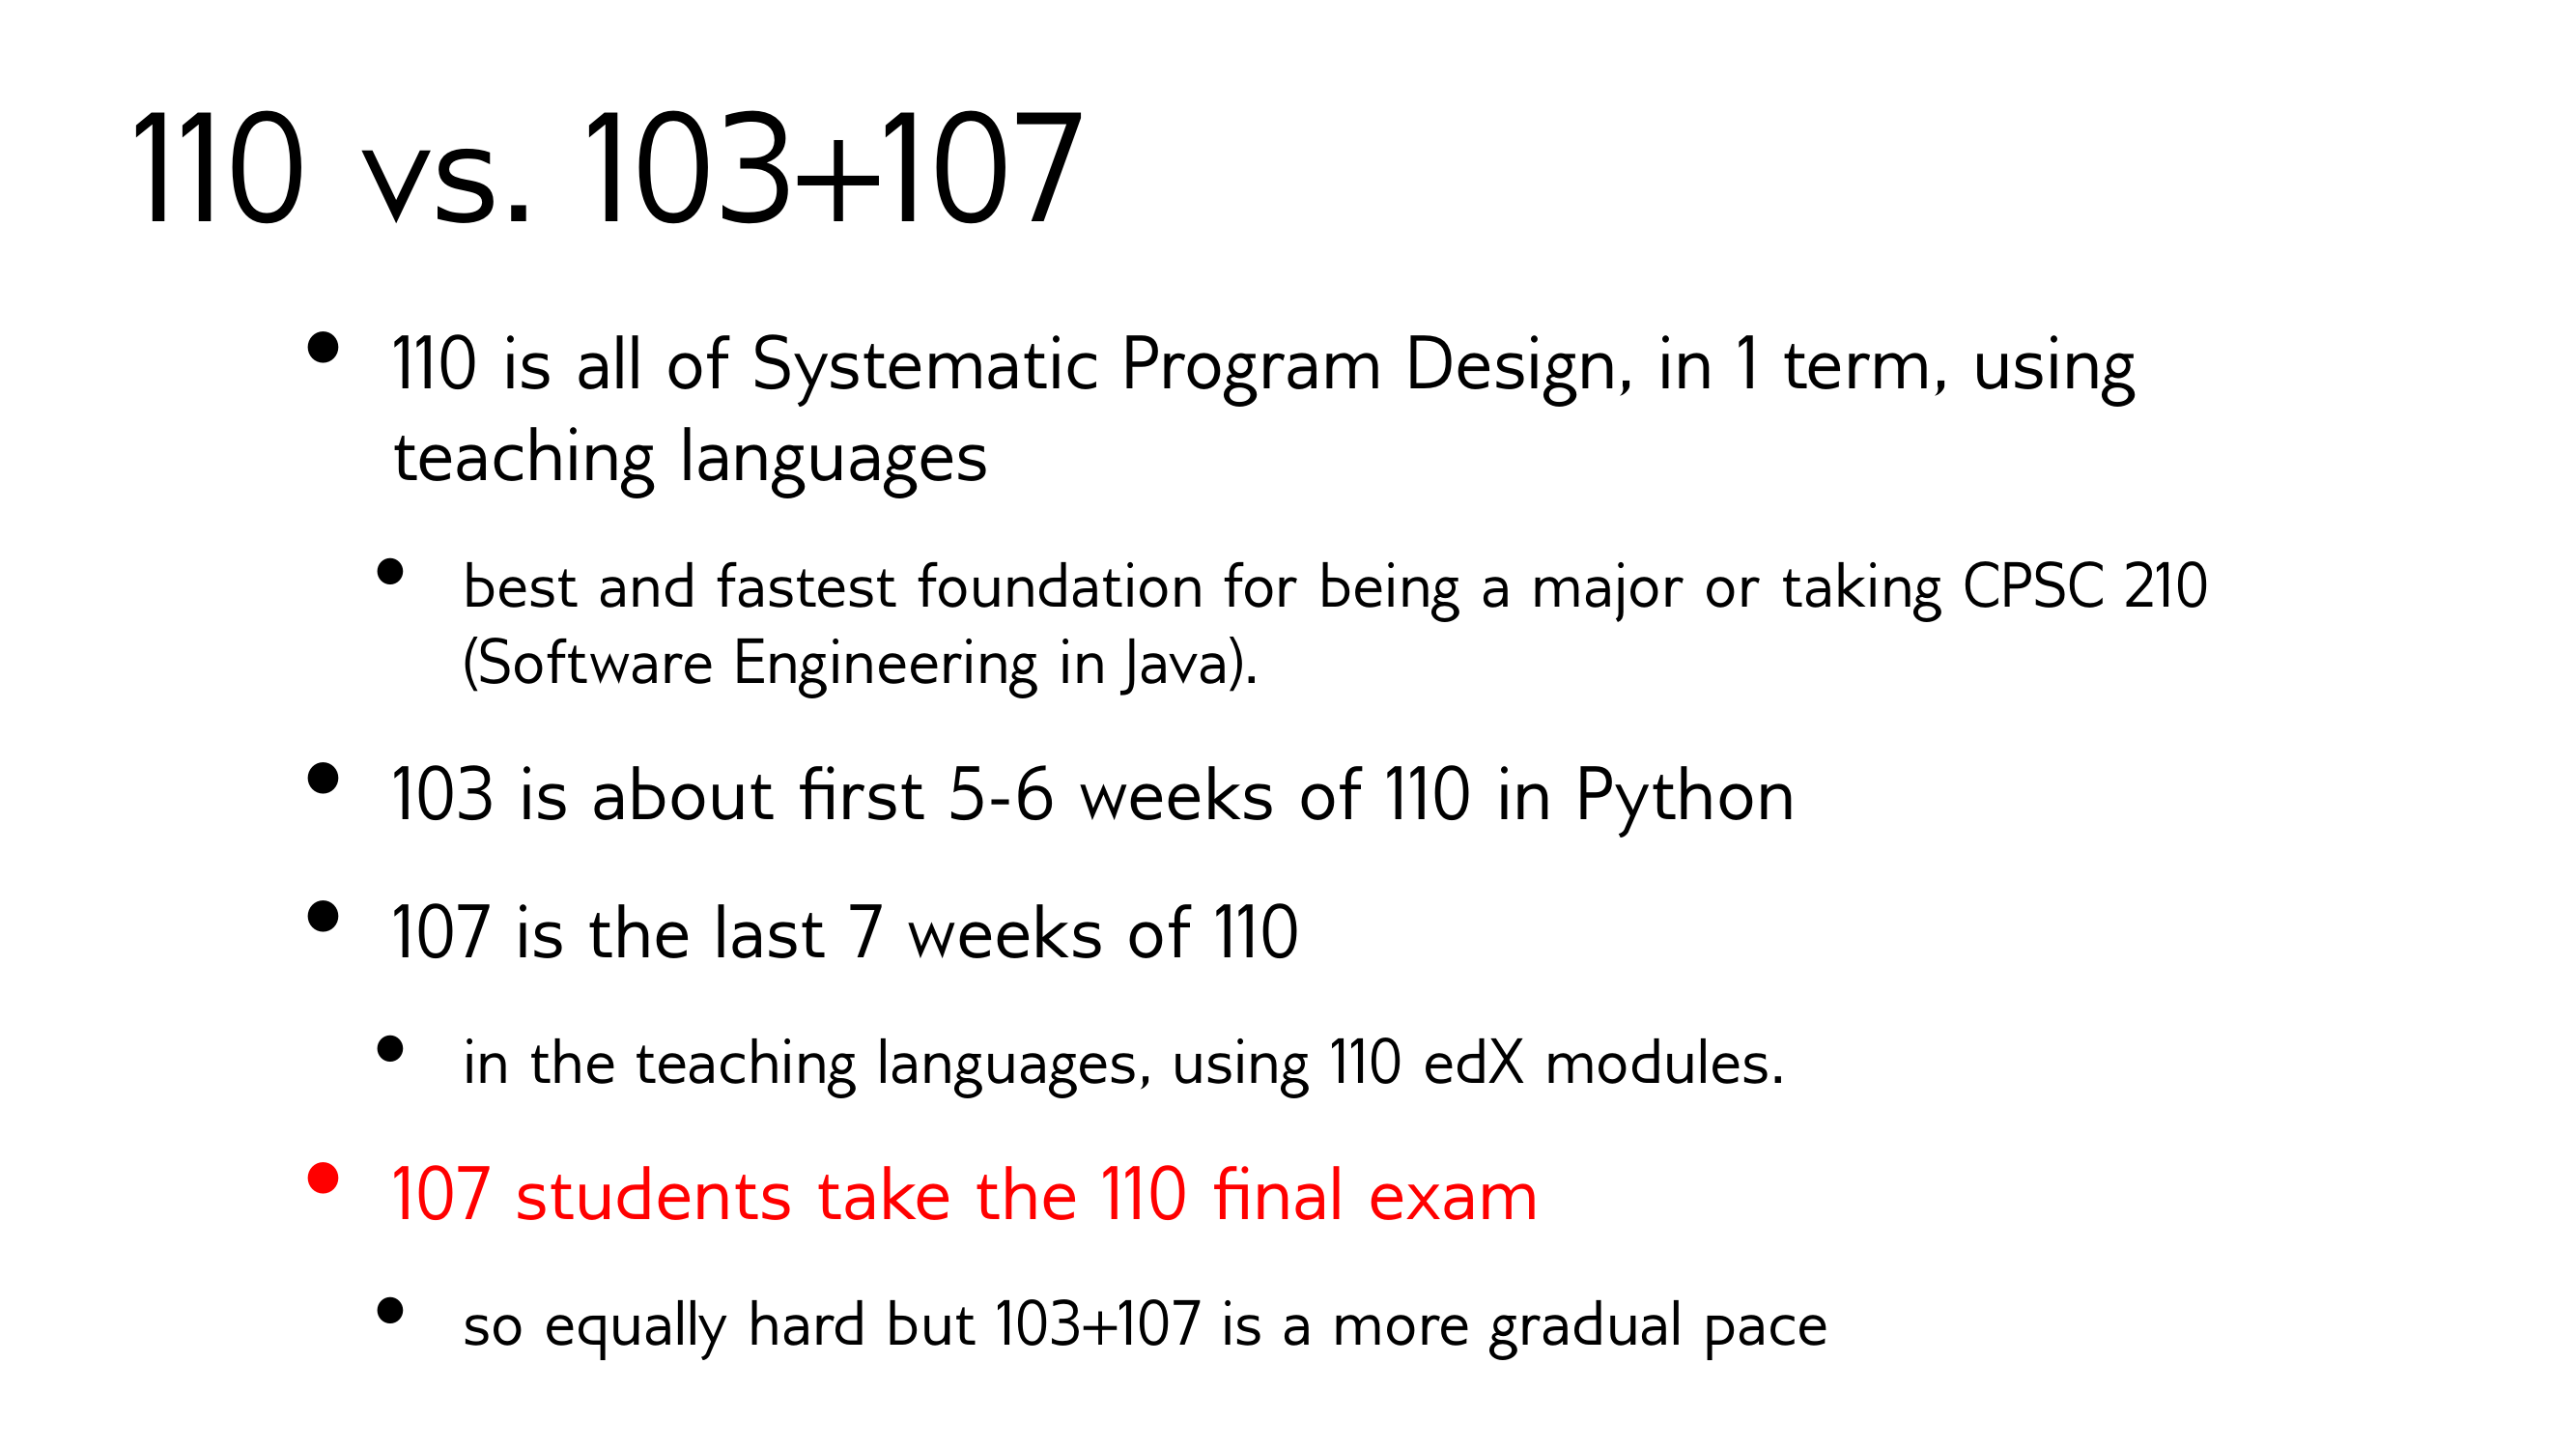

# 110 vs. 103+107
110 is all of Systematic Program Design, in 1 term, using teaching languages
best and fastest foundation for being a major or taking CPSC 210 (Software Engineering in Java).
103 is about first 5-6 weeks of 110 in Python
107 is the last 7 weeks of 110
in the teaching languages, using 110 edX modules.
107 students take the 110 final exam
so equally hard but 103+107 is a more gradual pace